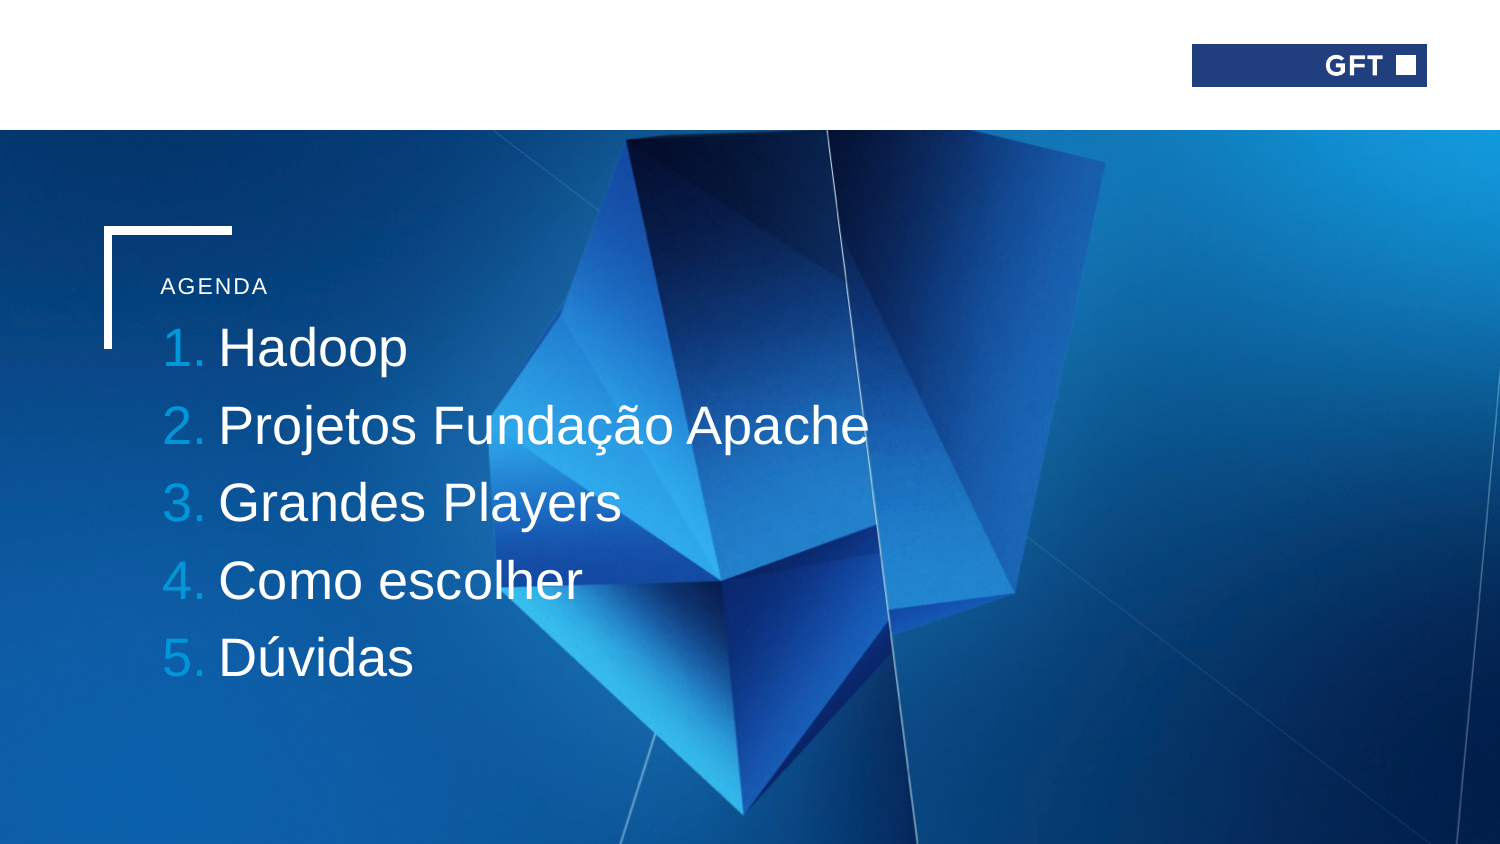

AGENDA
Hadoop
Projetos Fundação Apache
Grandes Players
Como escolher
Dúvidas